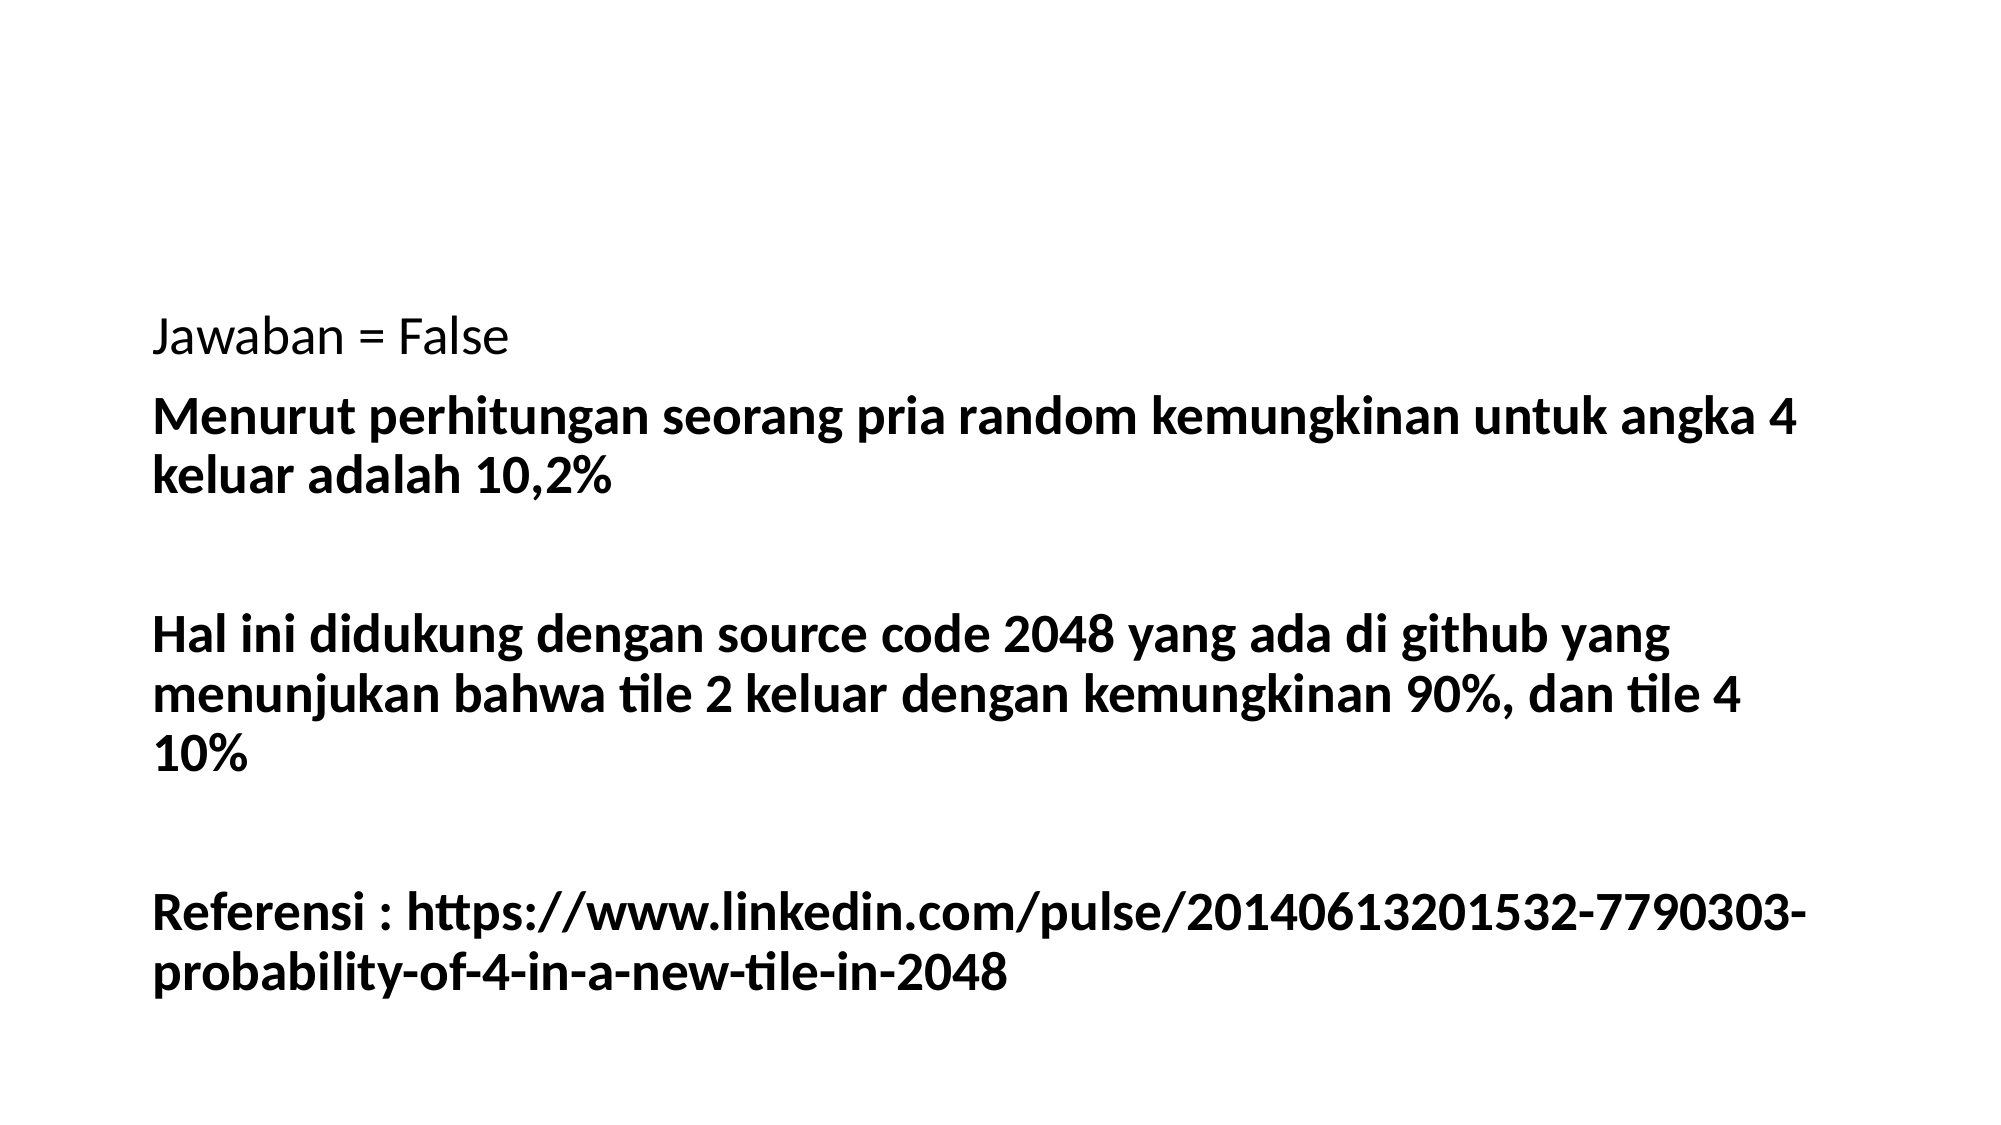

#
Jawaban = False
Menurut perhitungan seorang pria random kemungkinan untuk angka 4 keluar adalah 10,2%

Hal ini didukung dengan source code 2048 yang ada di github yang menunjukan bahwa tile 2 keluar dengan kemungkinan 90%, dan tile 4 10%

Referensi : https://www.linkedin.com/pulse/20140613201532-7790303-probability-of-4-in-a-new-tile-in-2048